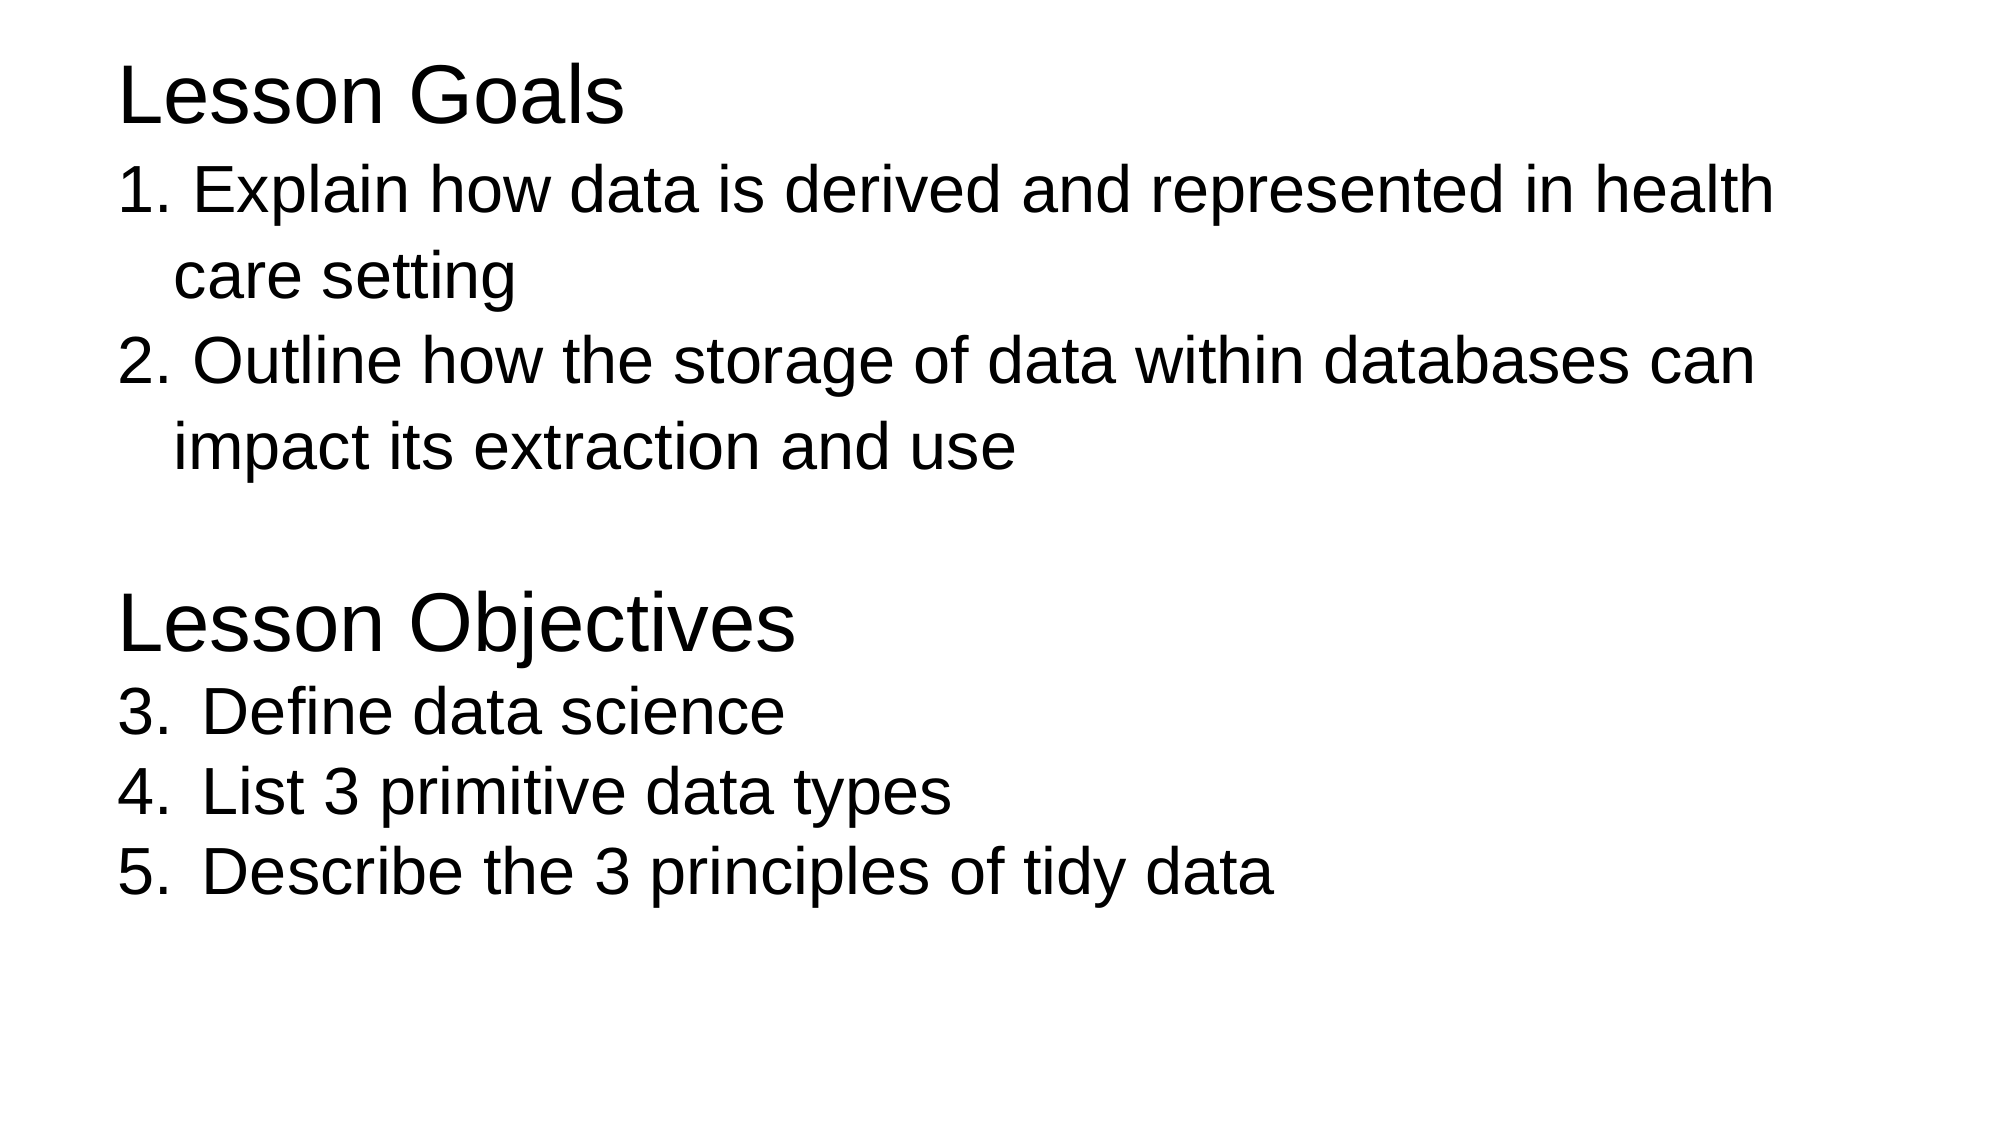

Lesson Goals
 Explain how data is derived and represented in health care setting
 Outline how the storage of data within databases can impact its extraction and use

Lesson Objectives
Define data science
List 3 primitive data types
Describe the 3 principles of tidy data